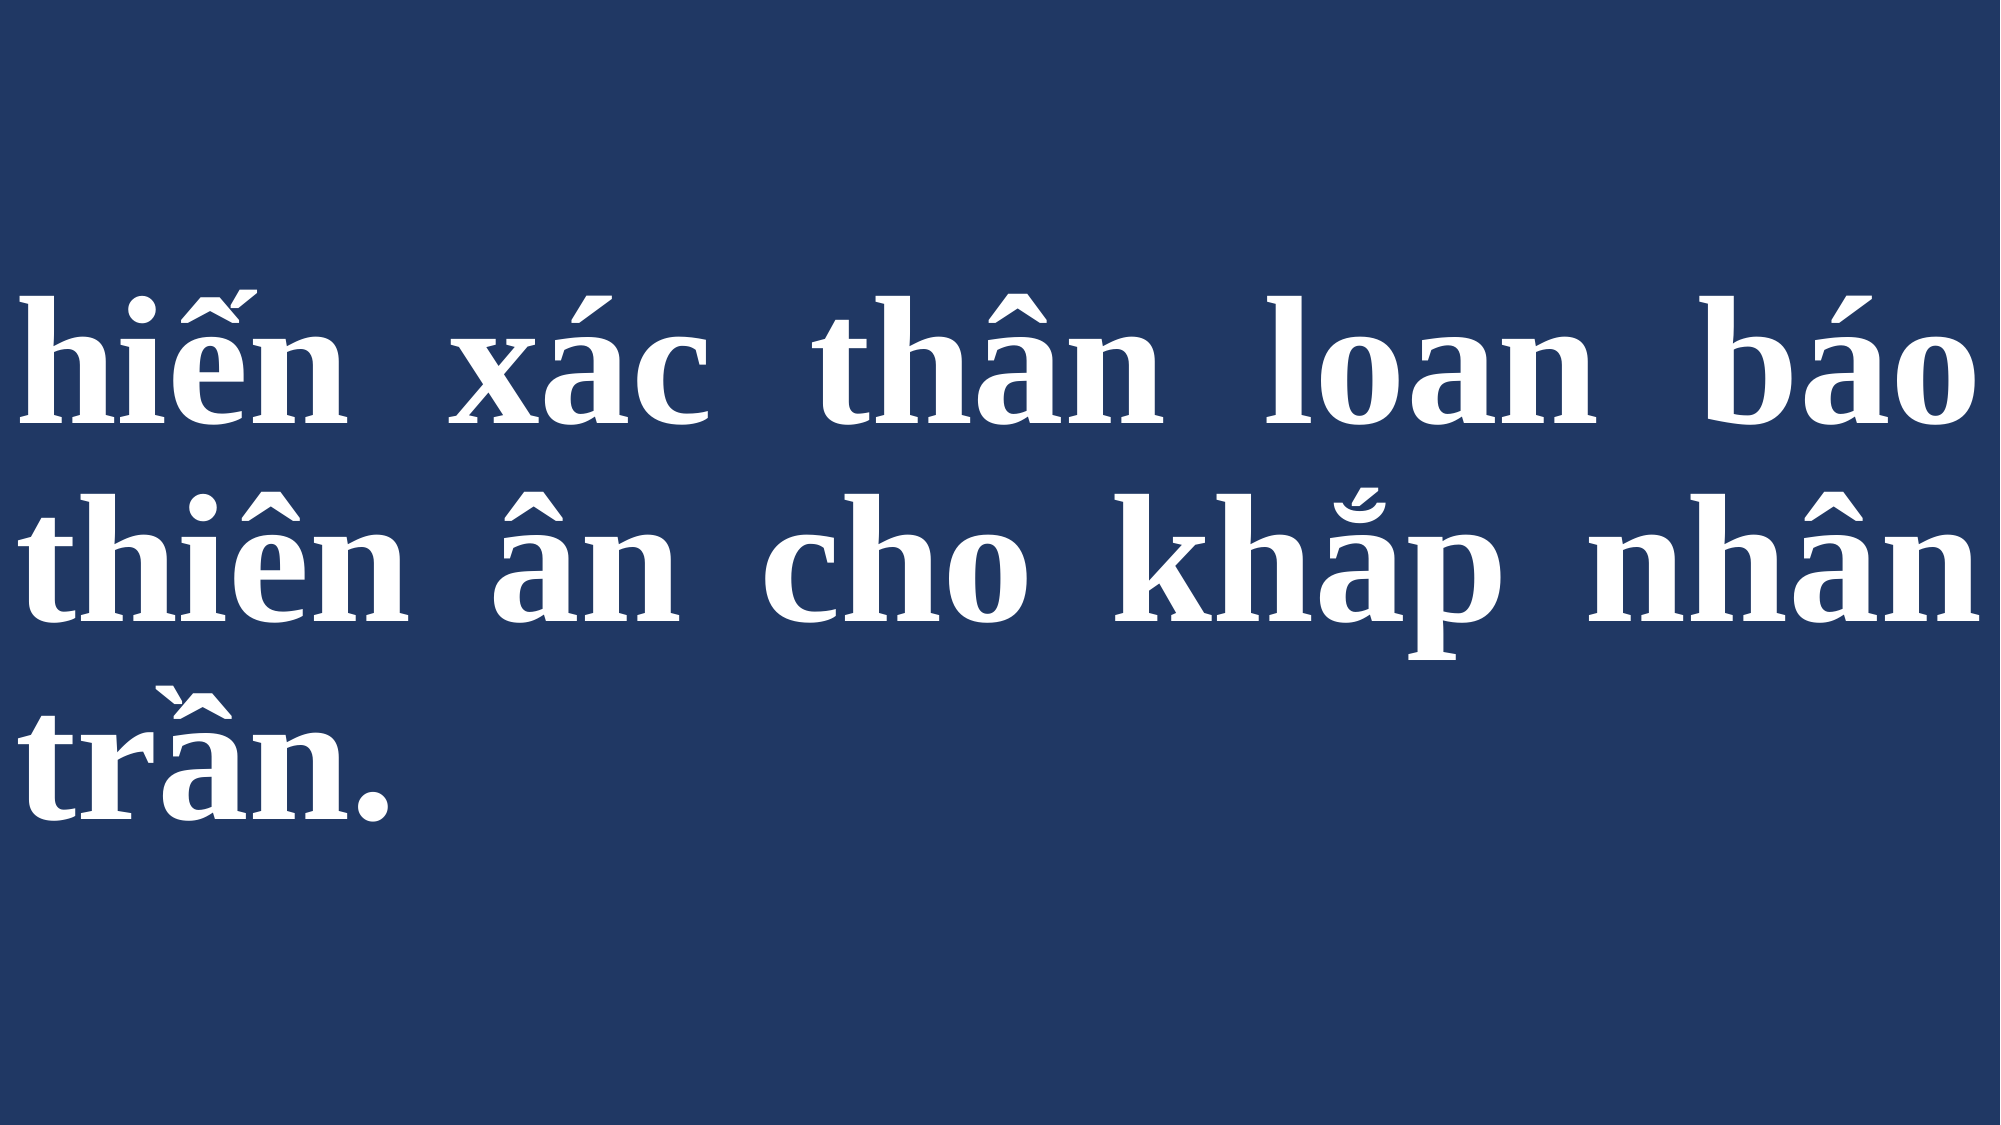

# hiến xác thân loan báo thiên ân cho khắp nhân trần.